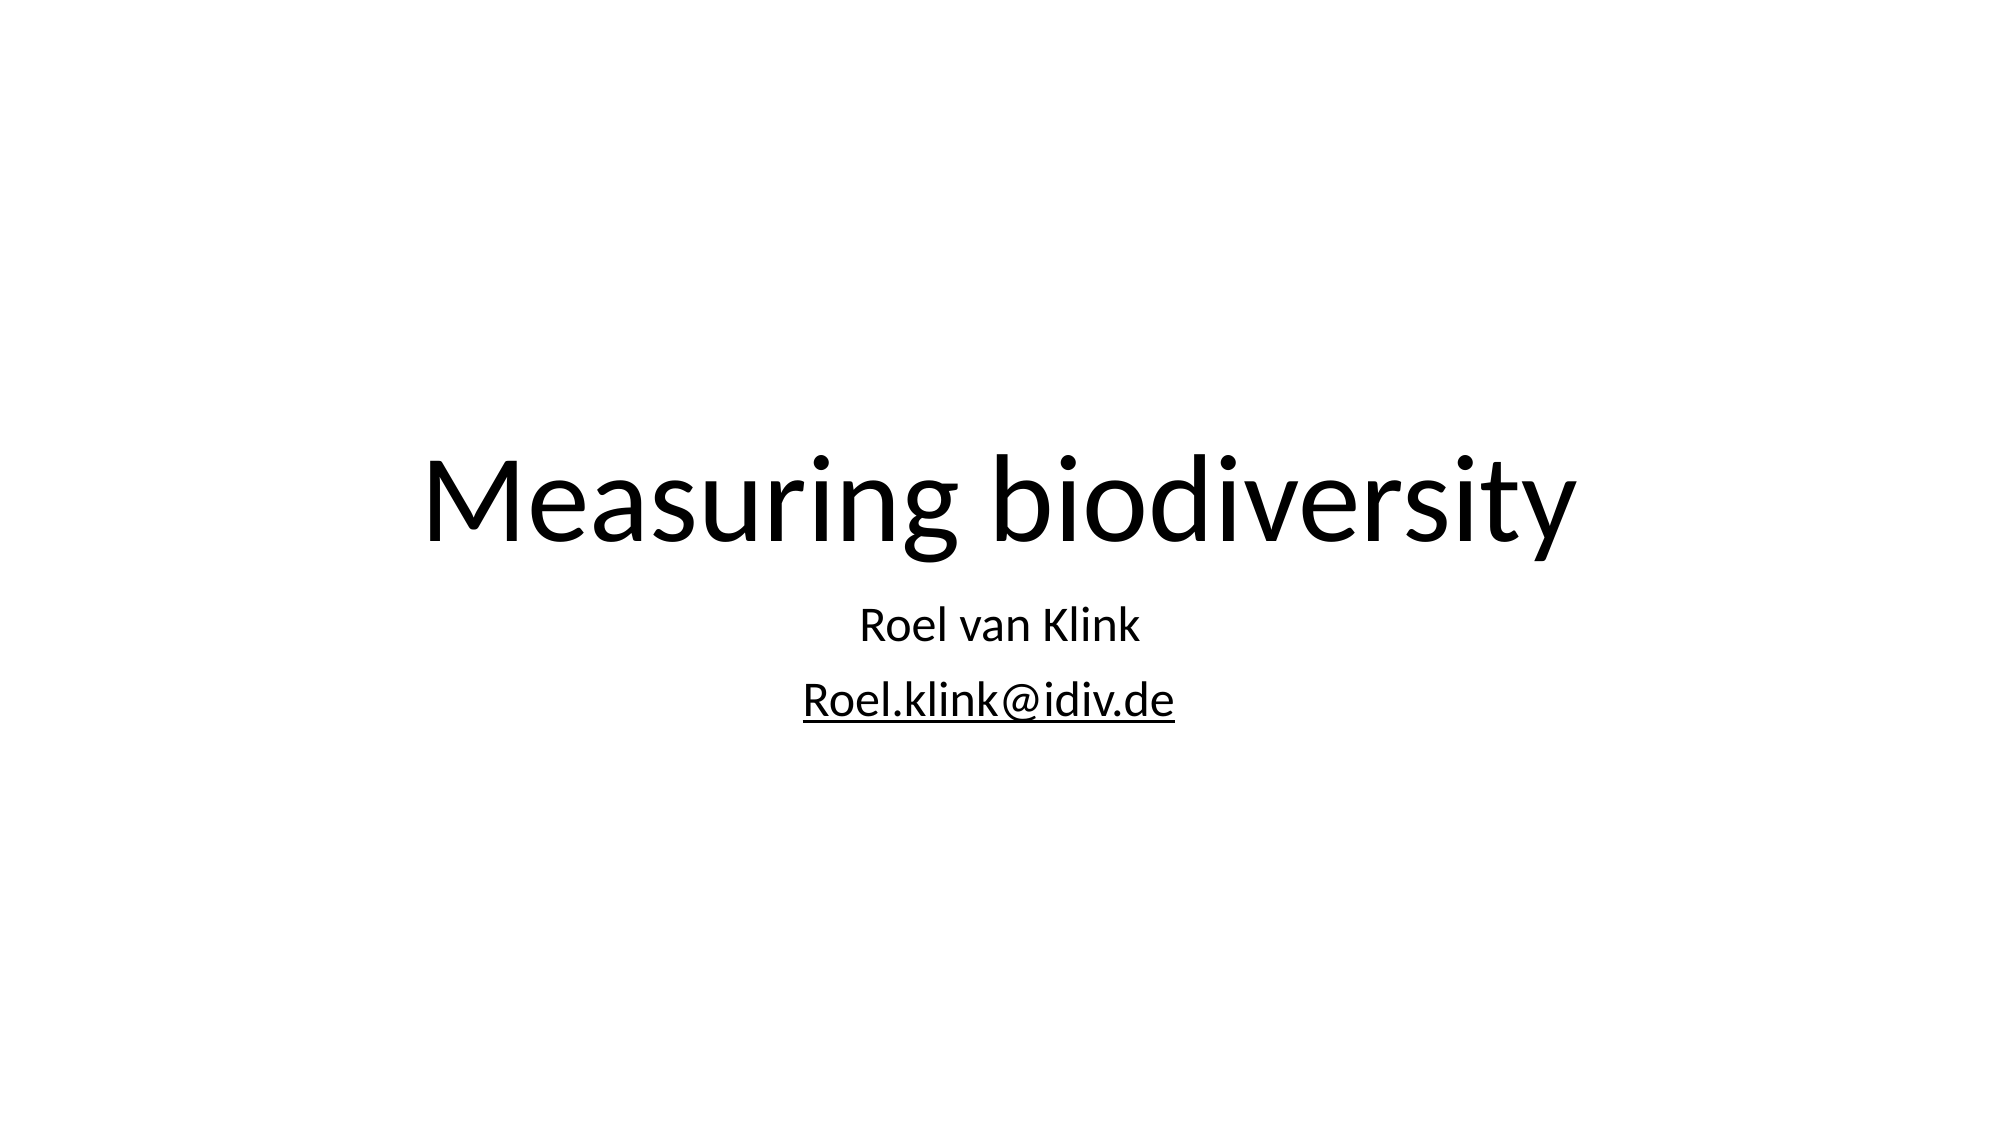

# Measuring biodiversity
Roel van Klink
Roel.klink@idiv.de